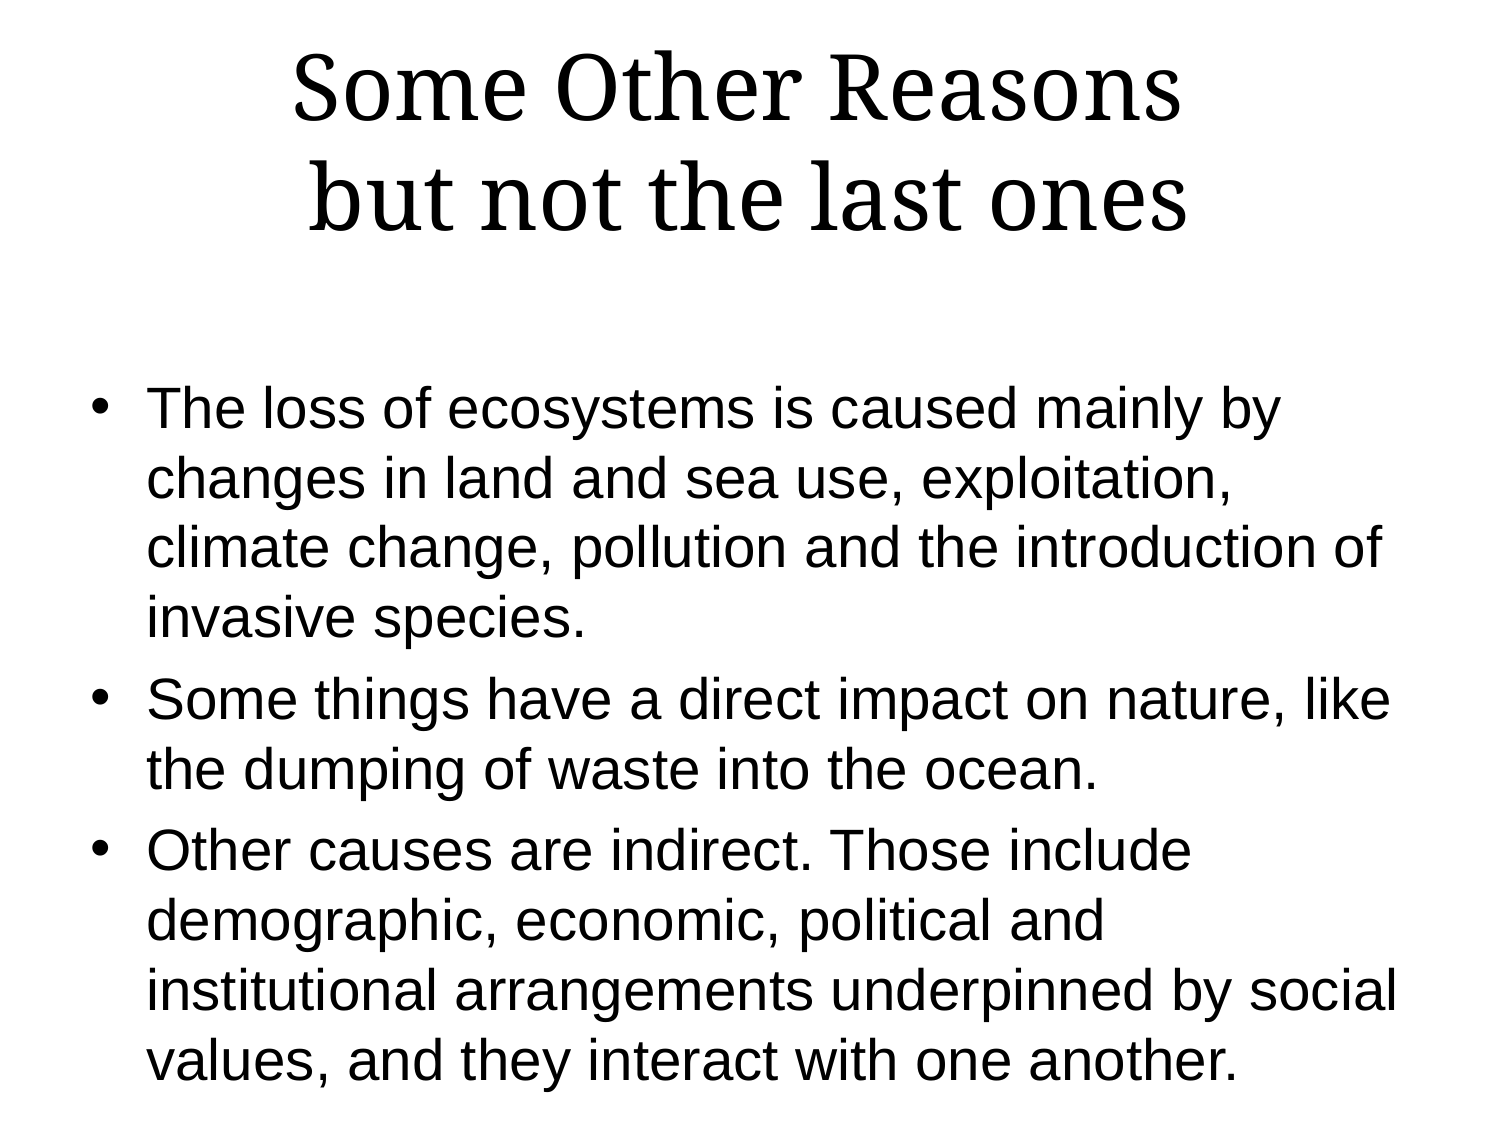

# Some Other Reasons but not the last ones
The loss of ecosystems is caused mainly by changes in land and sea use, exploitation, climate change, pollution and the introduction of invasive species.
Some things have a direct impact on nature, like the dumping of waste into the ocean.
Other causes are indirect. Those include demographic, economic, political and institutional arrangements underpinned by social values, and they interact with one another.